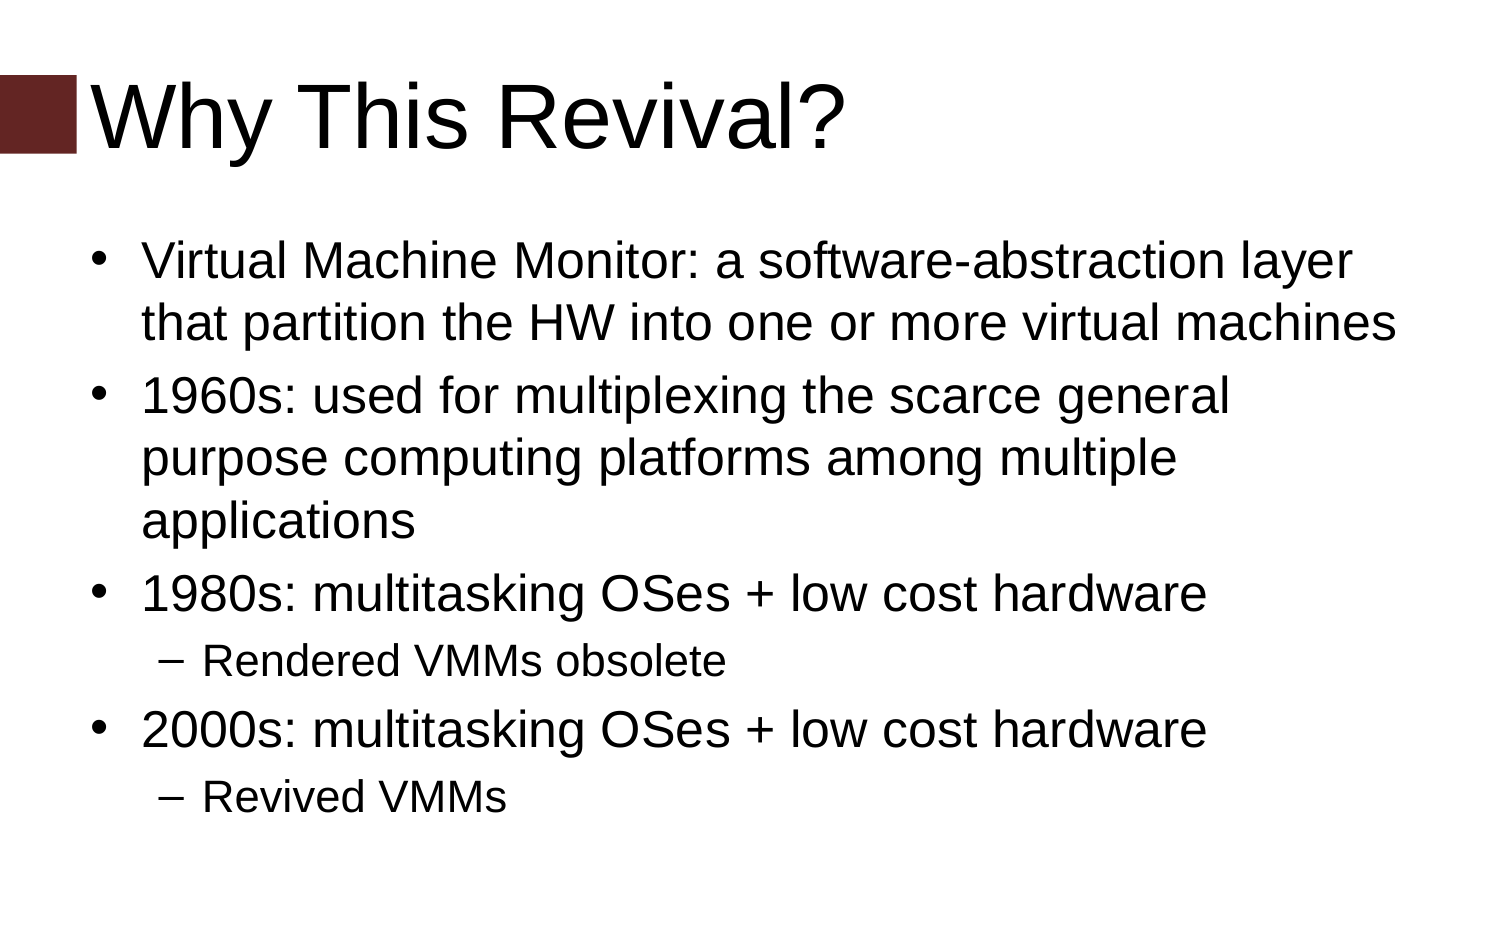

# Why This Revival?
Virtual Machine Monitor: a software-abstraction layer that partition the HW into one or more virtual machines
1960s: used for multiplexing the scarce general purpose computing platforms among multiple applications
1980s: multitasking OSes + low cost hardware
Rendered VMMs obsolete
2000s: multitasking OSes + low cost hardware
Revived VMMs